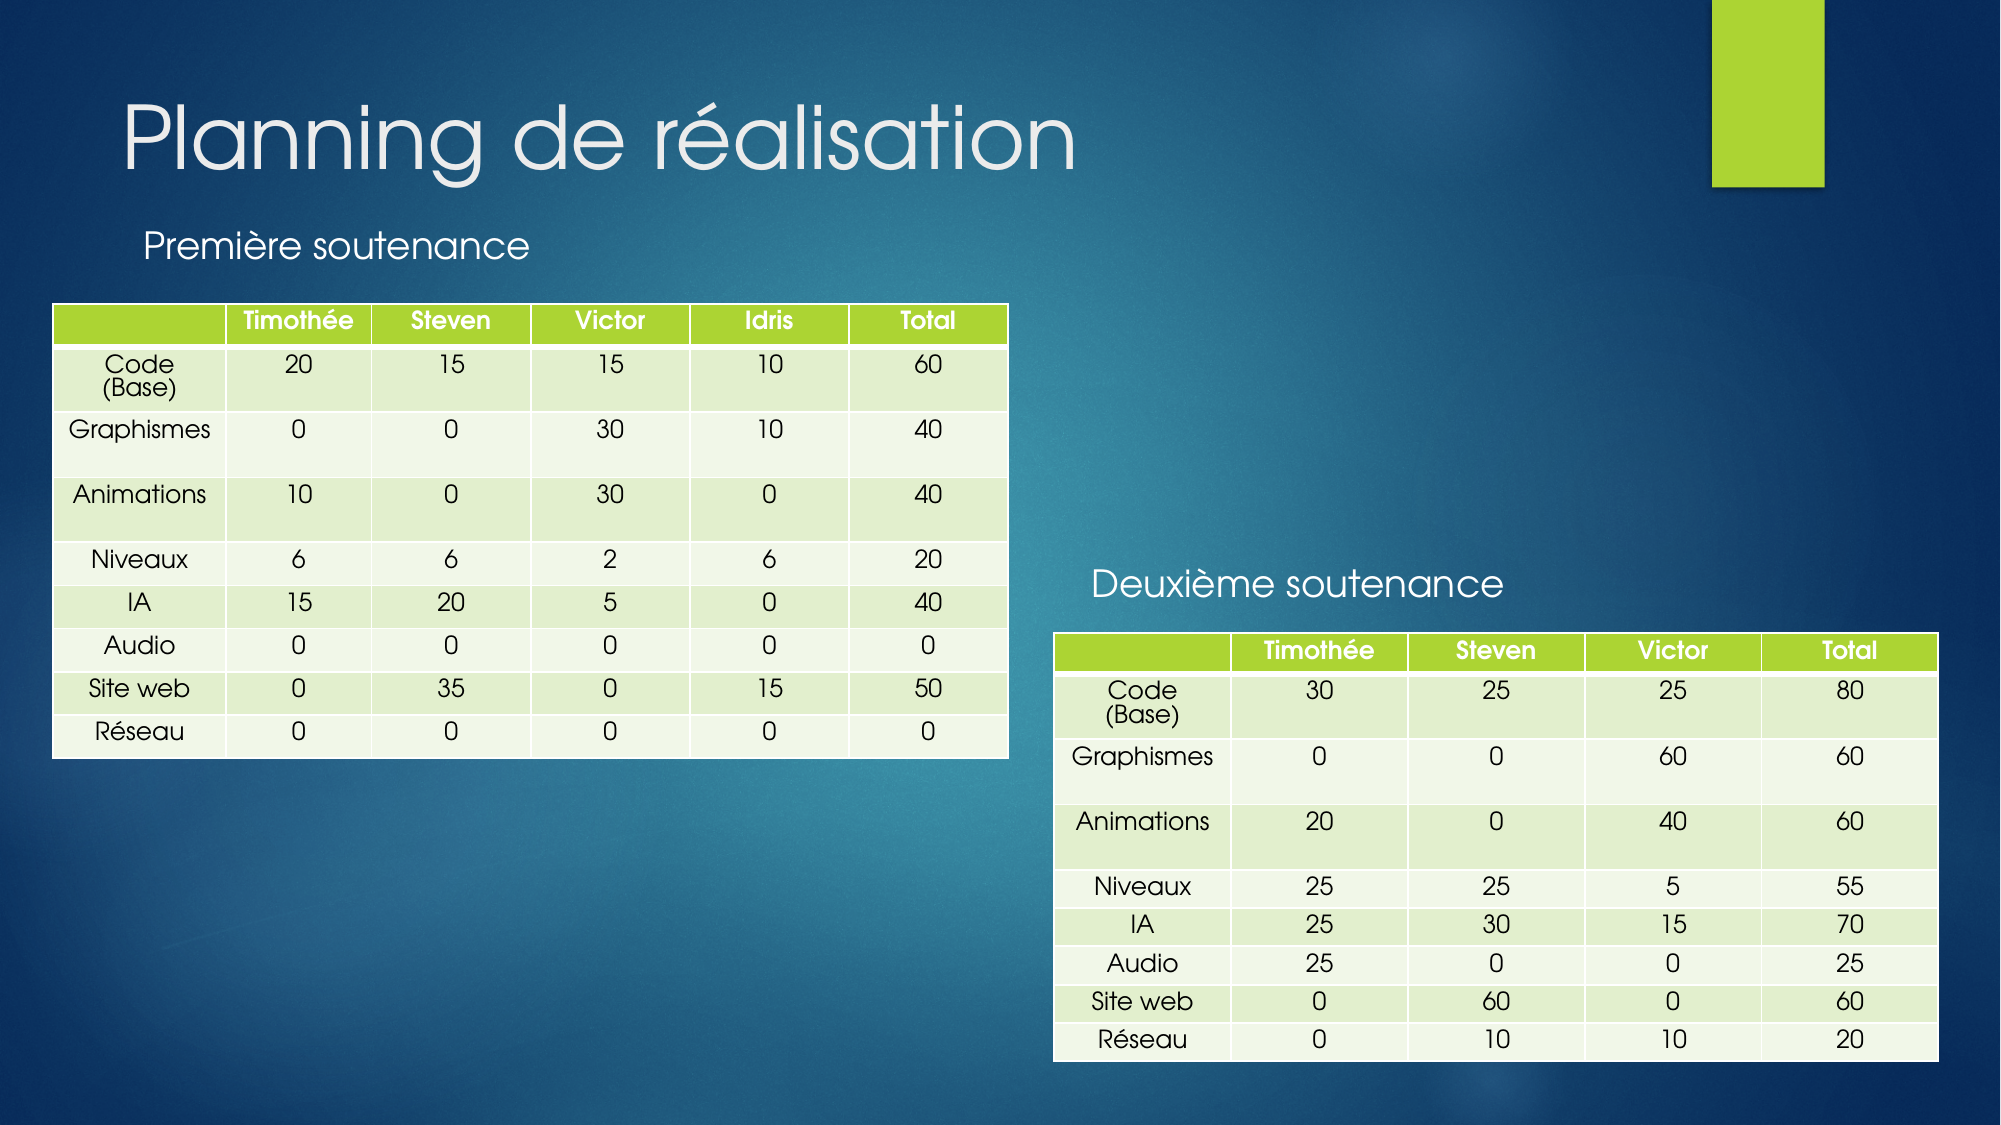

# Planning de réalisation
Première soutenance
|  | Timothée | Steven | Victor | Idris | Total |
| --- | --- | --- | --- | --- | --- |
| Code (Base) | 20 | 15 | 15 | 10 | 60 |
| Graphismes | 0 | 0 | 30 | 10 | 40 |
| Animations | 10 | 0 | 30 | 0 | 40 |
| Niveaux | 6 | 6 | 2 | 6 | 20 |
| IA | 15 | 20 | 5 | 0 | 40 |
| Audio | 0 | 0 | 0 | 0 | 0 |
| Site web | 0 | 35 | 0 | 15 | 50 |
| Réseau | 0 | 0 | 0 | 0 | 0 |
Deuxième soutenance
|  | Timothée | Steven | Victor | Total |
| --- | --- | --- | --- | --- |
| Code (Base) | 30 | 25 | 25 | 80 |
| Graphismes | 0 | 0 | 60 | 60 |
| Animations | 20 | 0 | 40 | 60 |
| Niveaux | 25 | 25 | 5 | 55 |
| IA | 25 | 30 | 15 | 70 |
| Audio | 25 | 0 | 0 | 25 |
| Site web | 0 | 60 | 0 | 60 |
| Réseau | 0 | 10 | 10 | 20 |